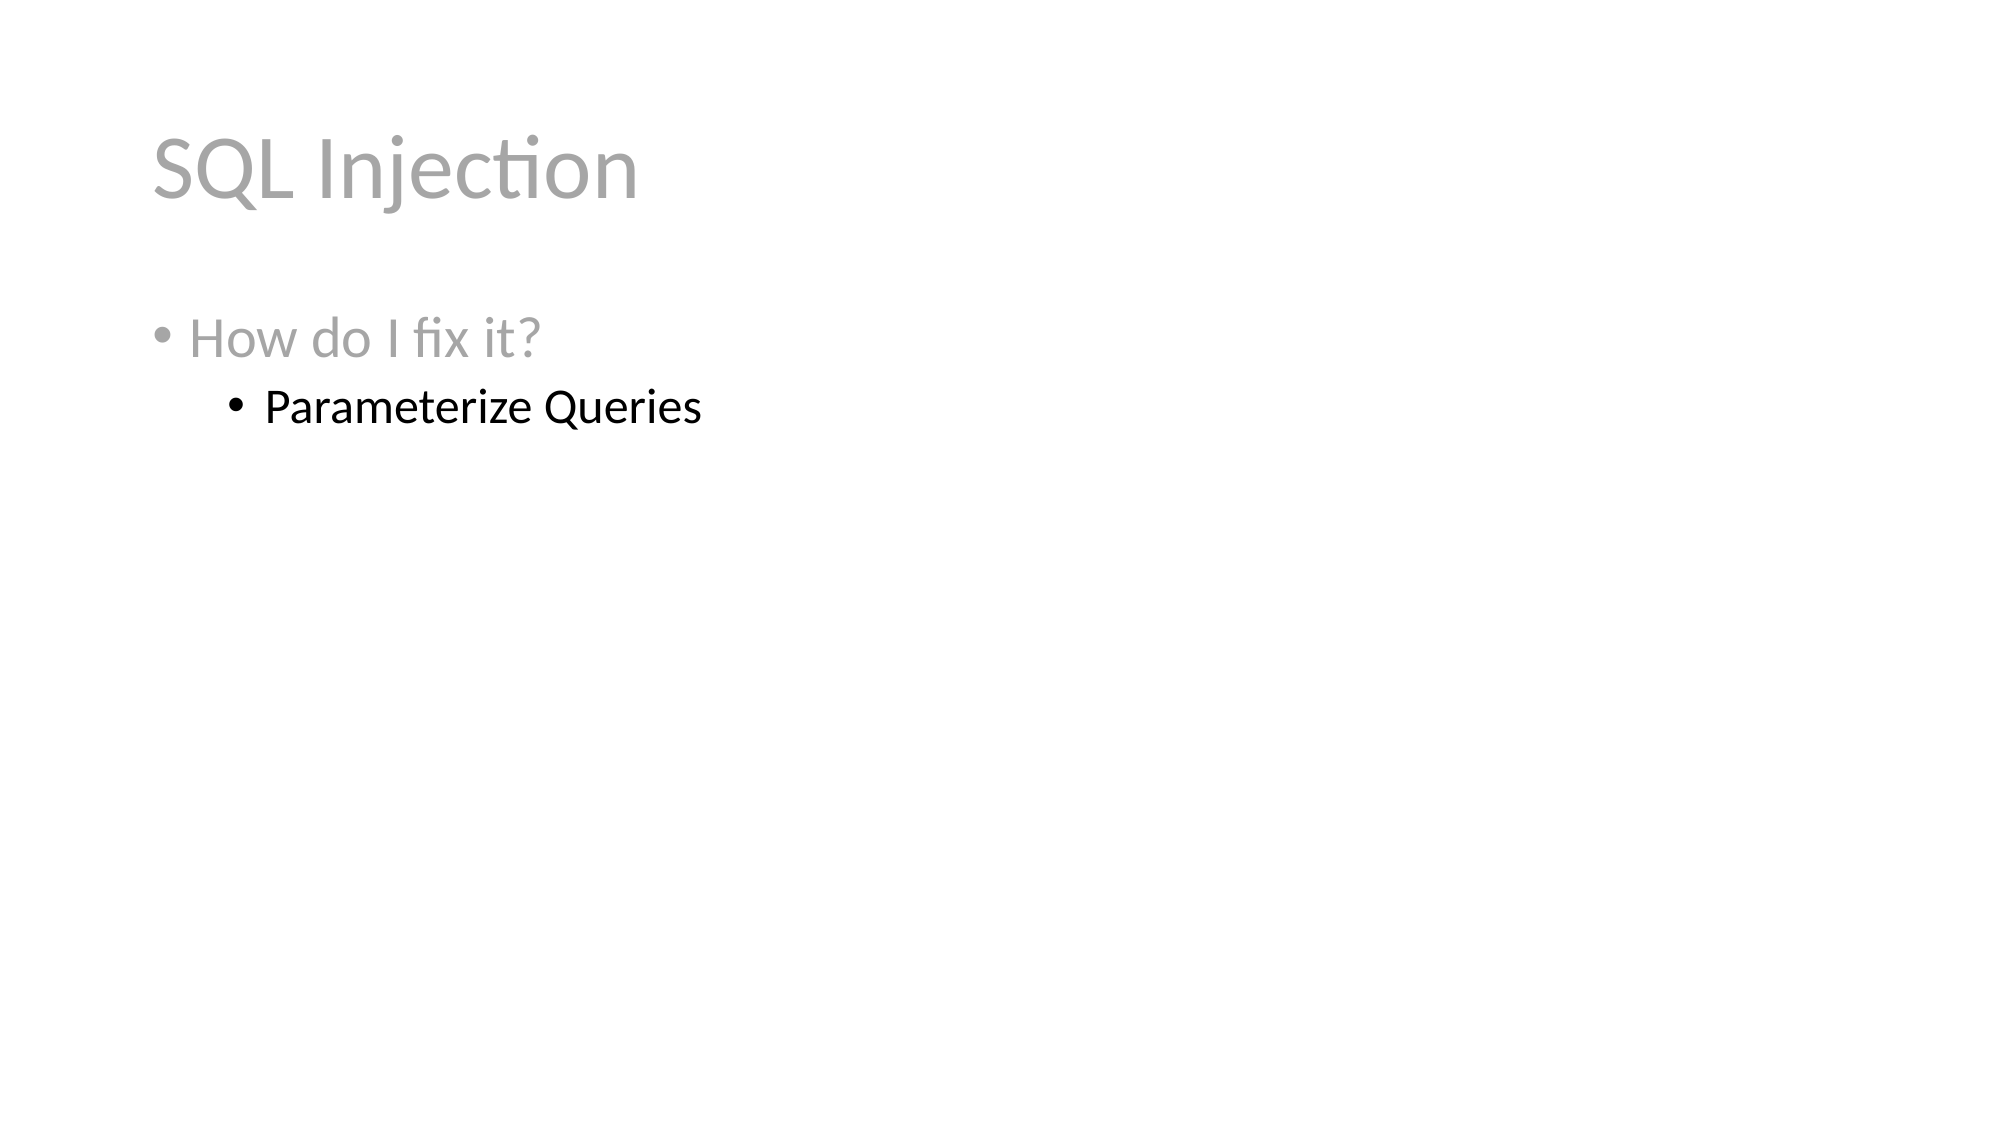

# SQL Injection
How do I fix it?
Parameterize Queries